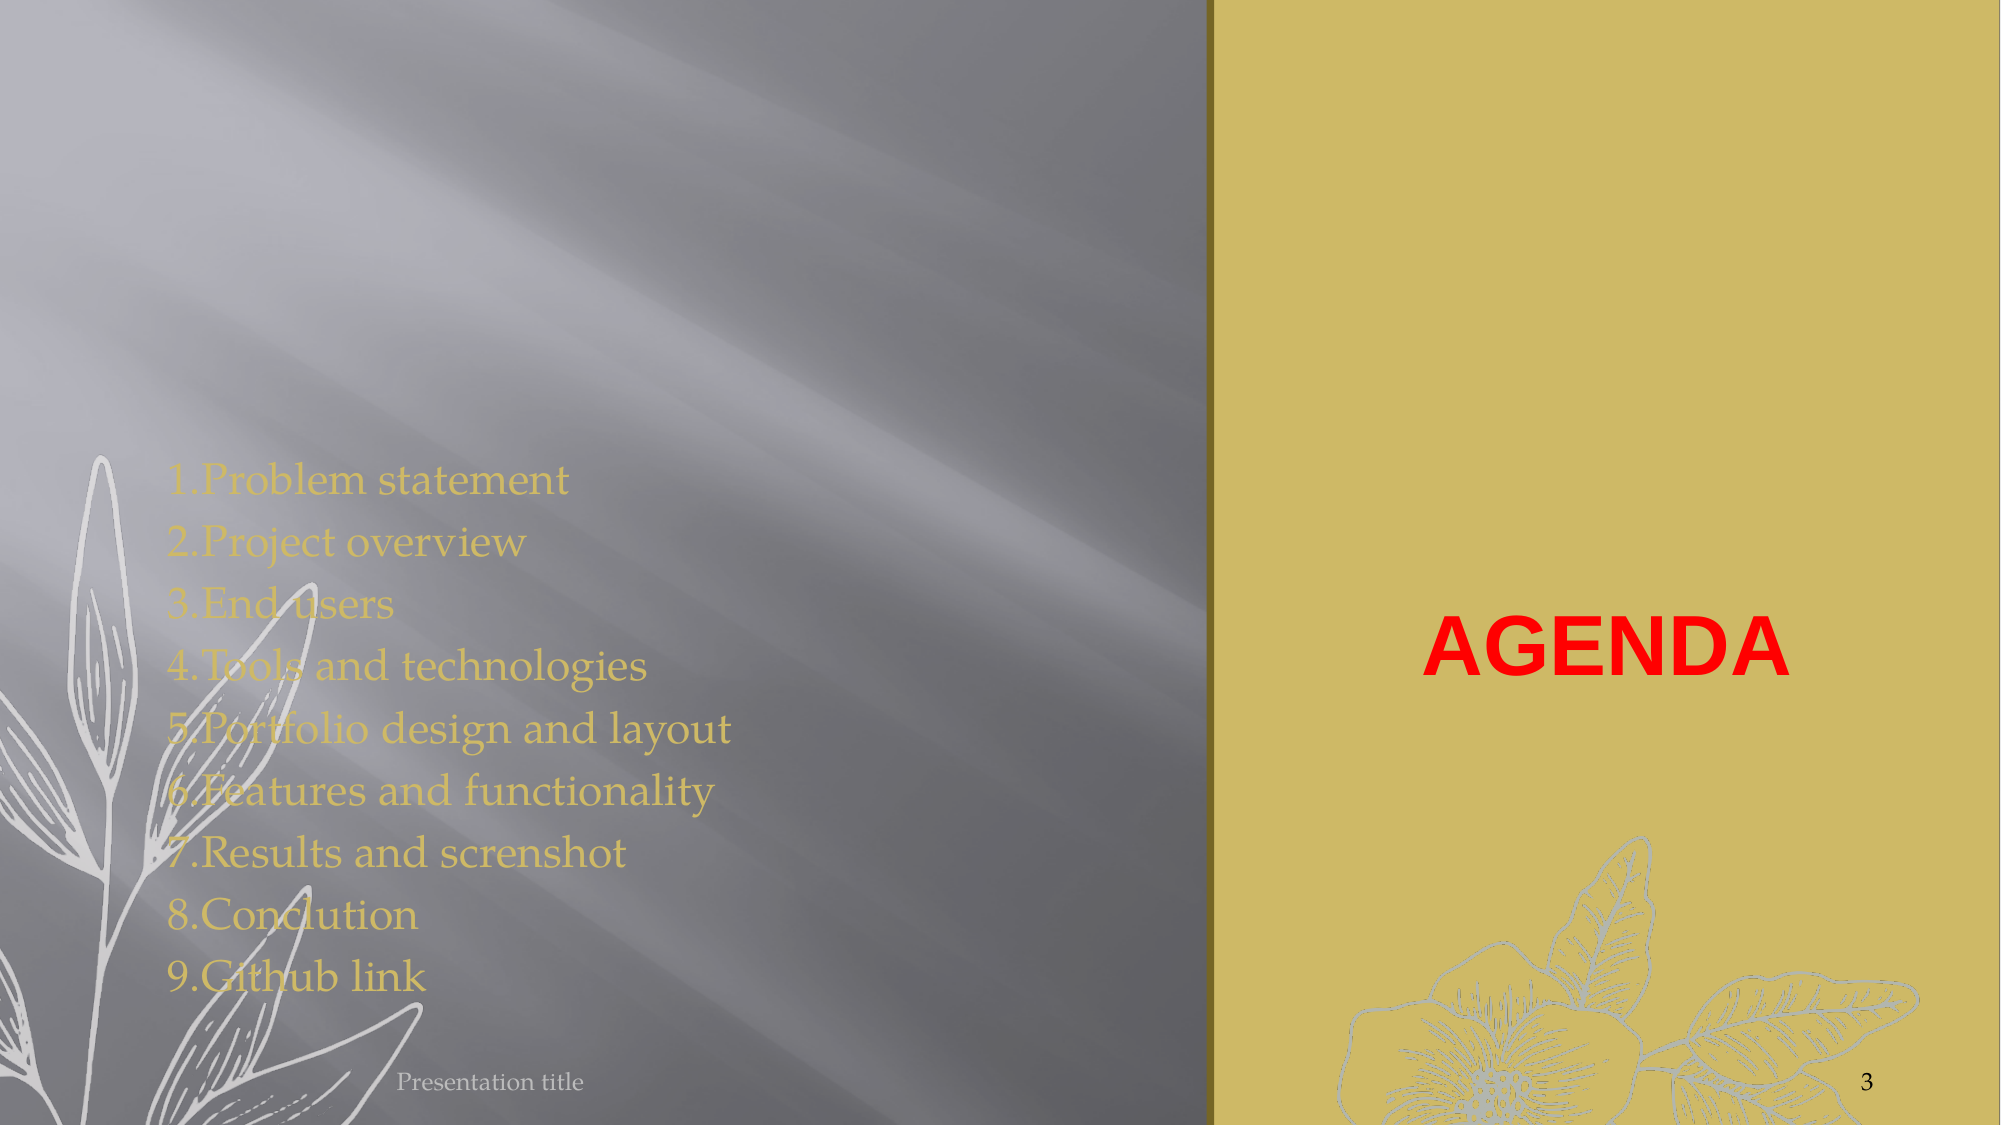

# AGENDA
1.Problem statement
2.Project overview
3.End users
4.Tools and technologies
5.Portfolio design and layout
6.Features and functionality
7.Results and screnshot
8.Conclution
9.Github link

Presentation title
3